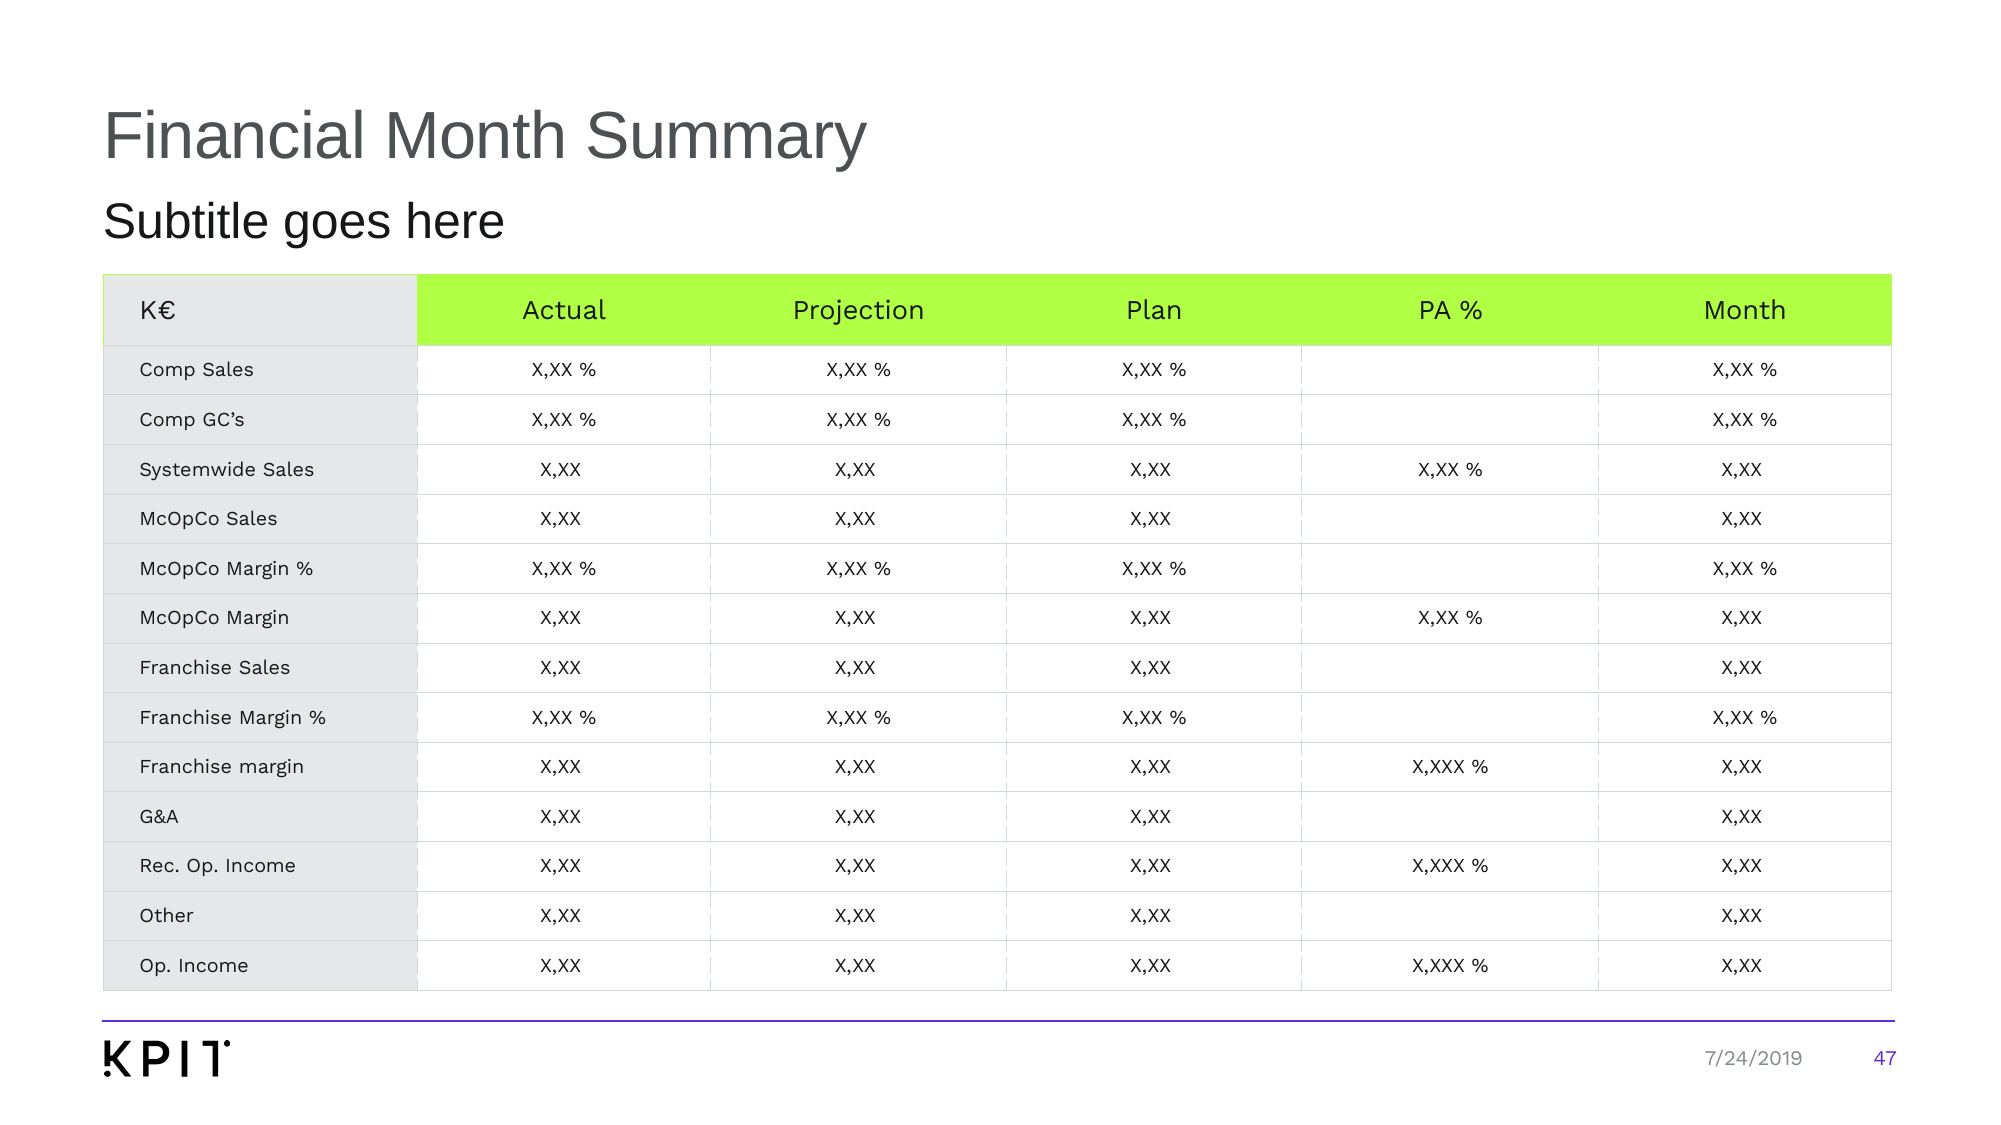

# Financial Month Summary
Subtitle goes here
| K€ | Actual | Projection | Plan | PA % | Month |
| --- | --- | --- | --- | --- | --- |
| Comp Sales | X,XX % | X,XX % | X,XX % |  | X,XX % |
| Comp GC’s | X,XX % | X,XX % | X,XX % |  | X,XX % |
| Systemwide Sales | X,XX | X,XX | X,XX | X,XX % | X,XX |
| McOpCo Sales | X,XX | X,XX | X,XX |  | X,XX |
| McOpCo Margin % | X,XX % | X,XX % | X,XX % |  | X,XX % |
| McOpCo Margin | X,XX | X,XX | X,XX | X,XX % | X,XX |
| Franchise Sales | X,XX | X,XX | X,XX |  | X,XX |
| Franchise Margin % | X,XX % | X,XX % | X,XX % |  | X,XX % |
| Franchise margin | X,XX | X,XX | X,XX | X,XXX % | X,XX |
| G&A | X,XX | X,XX | X,XX |  | X,XX |
| Rec. Op. Income | X,XX | X,XX | X,XX | X,XXX % | X,XX |
| Other | X,XX | X,XX | X,XX |  | X,XX |
| Op. Income | X,XX | X,XX | X,XX | X,XXX % | X,XX |
47
7/24/2019